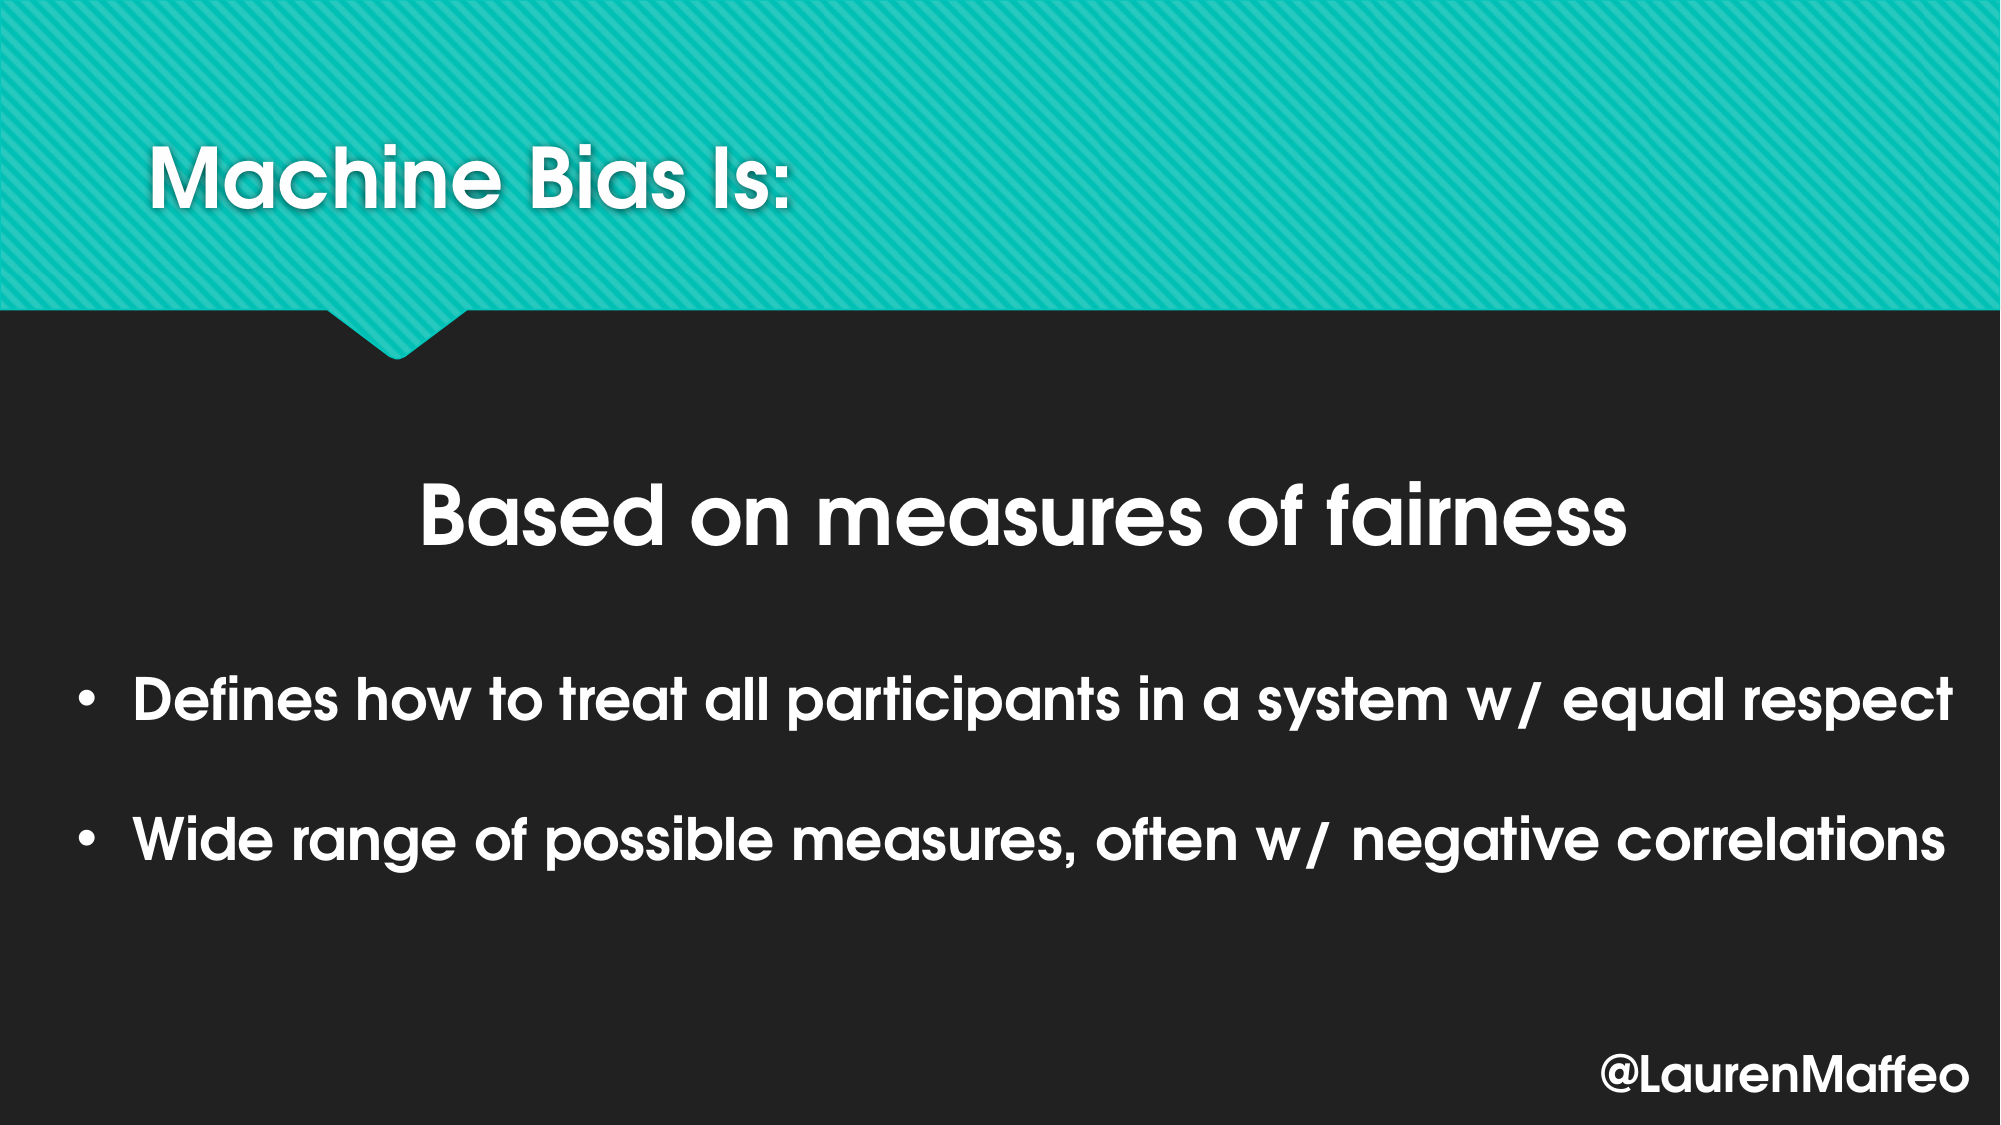

# Machine Bias Is:
Based on measures of fairness

Defines how to treat all participants in a system w/ equal respect

Wide range of possible measures, often w/ negative correlations

@LaurenMaffeo